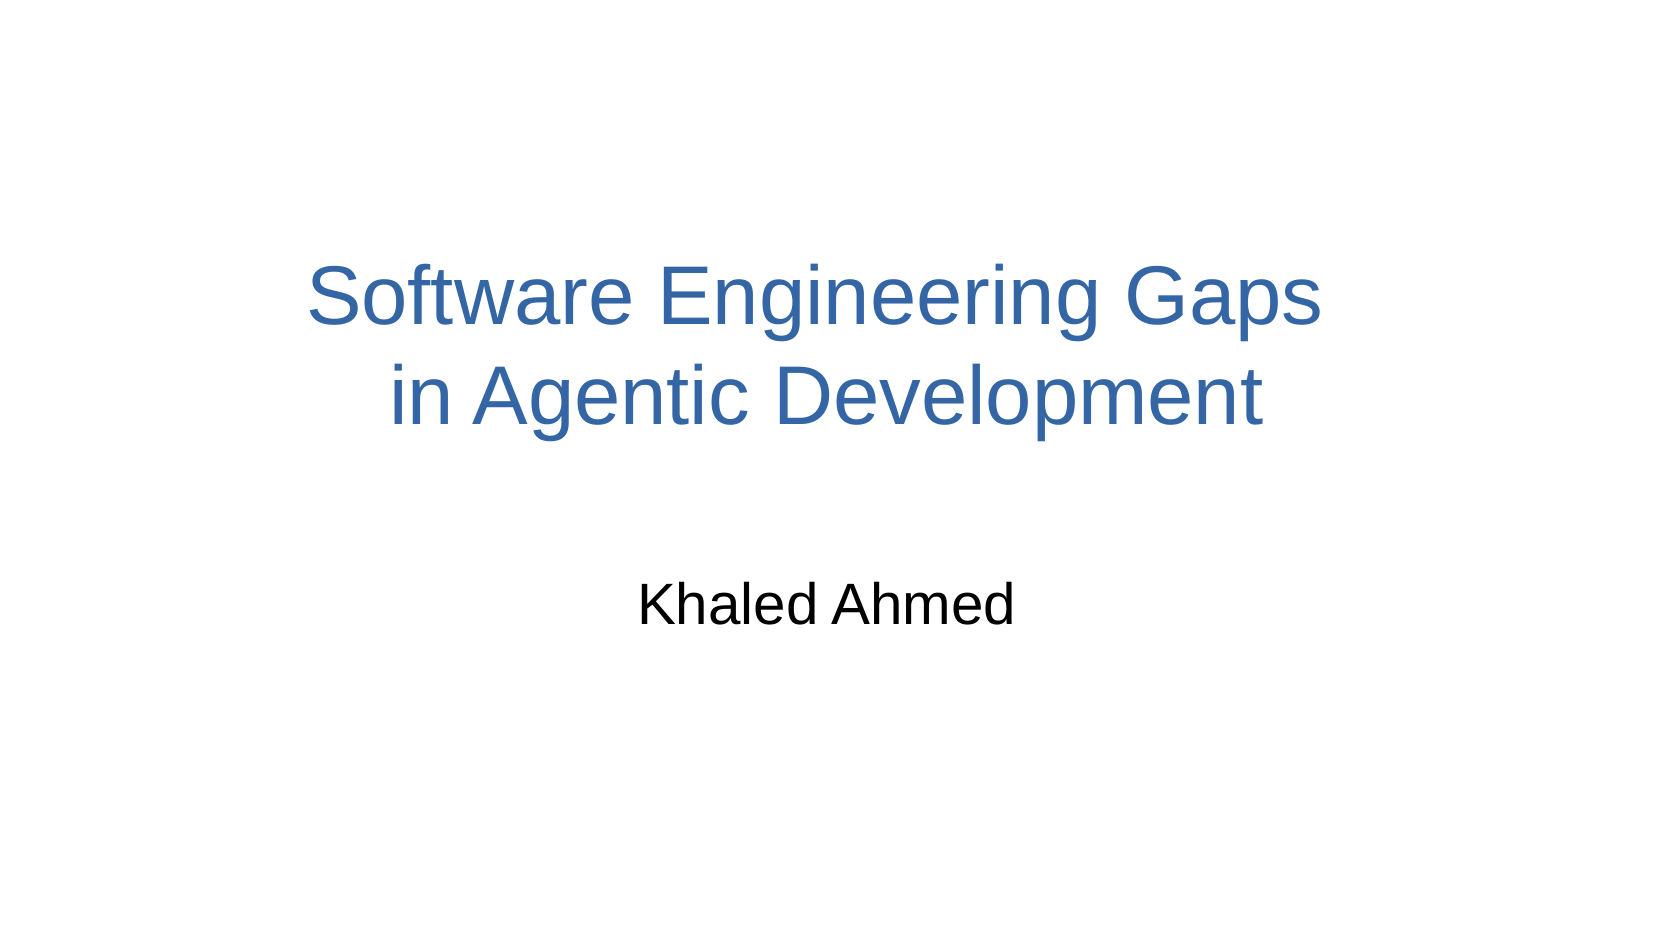

# Software Engineering Gaps in Agentic Development
Khaled Ahmed